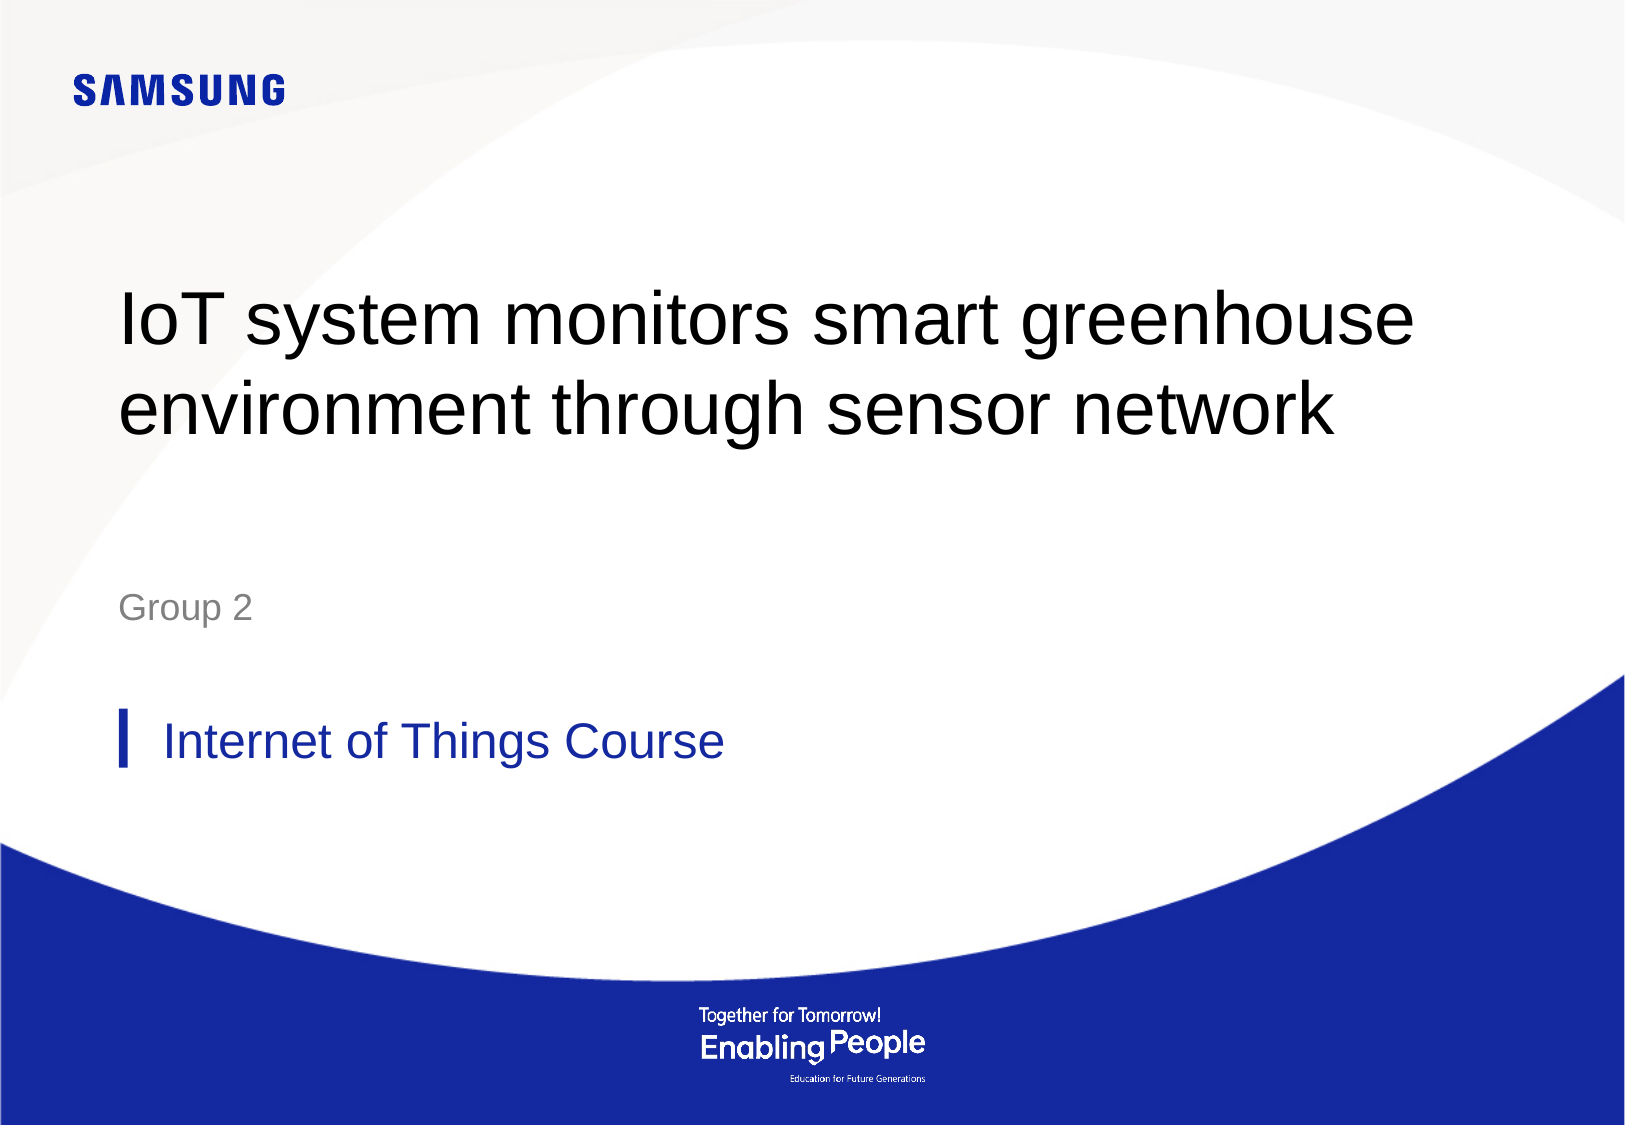

# IoT system monitors smart greenhouse environment through sensor network
Group 2